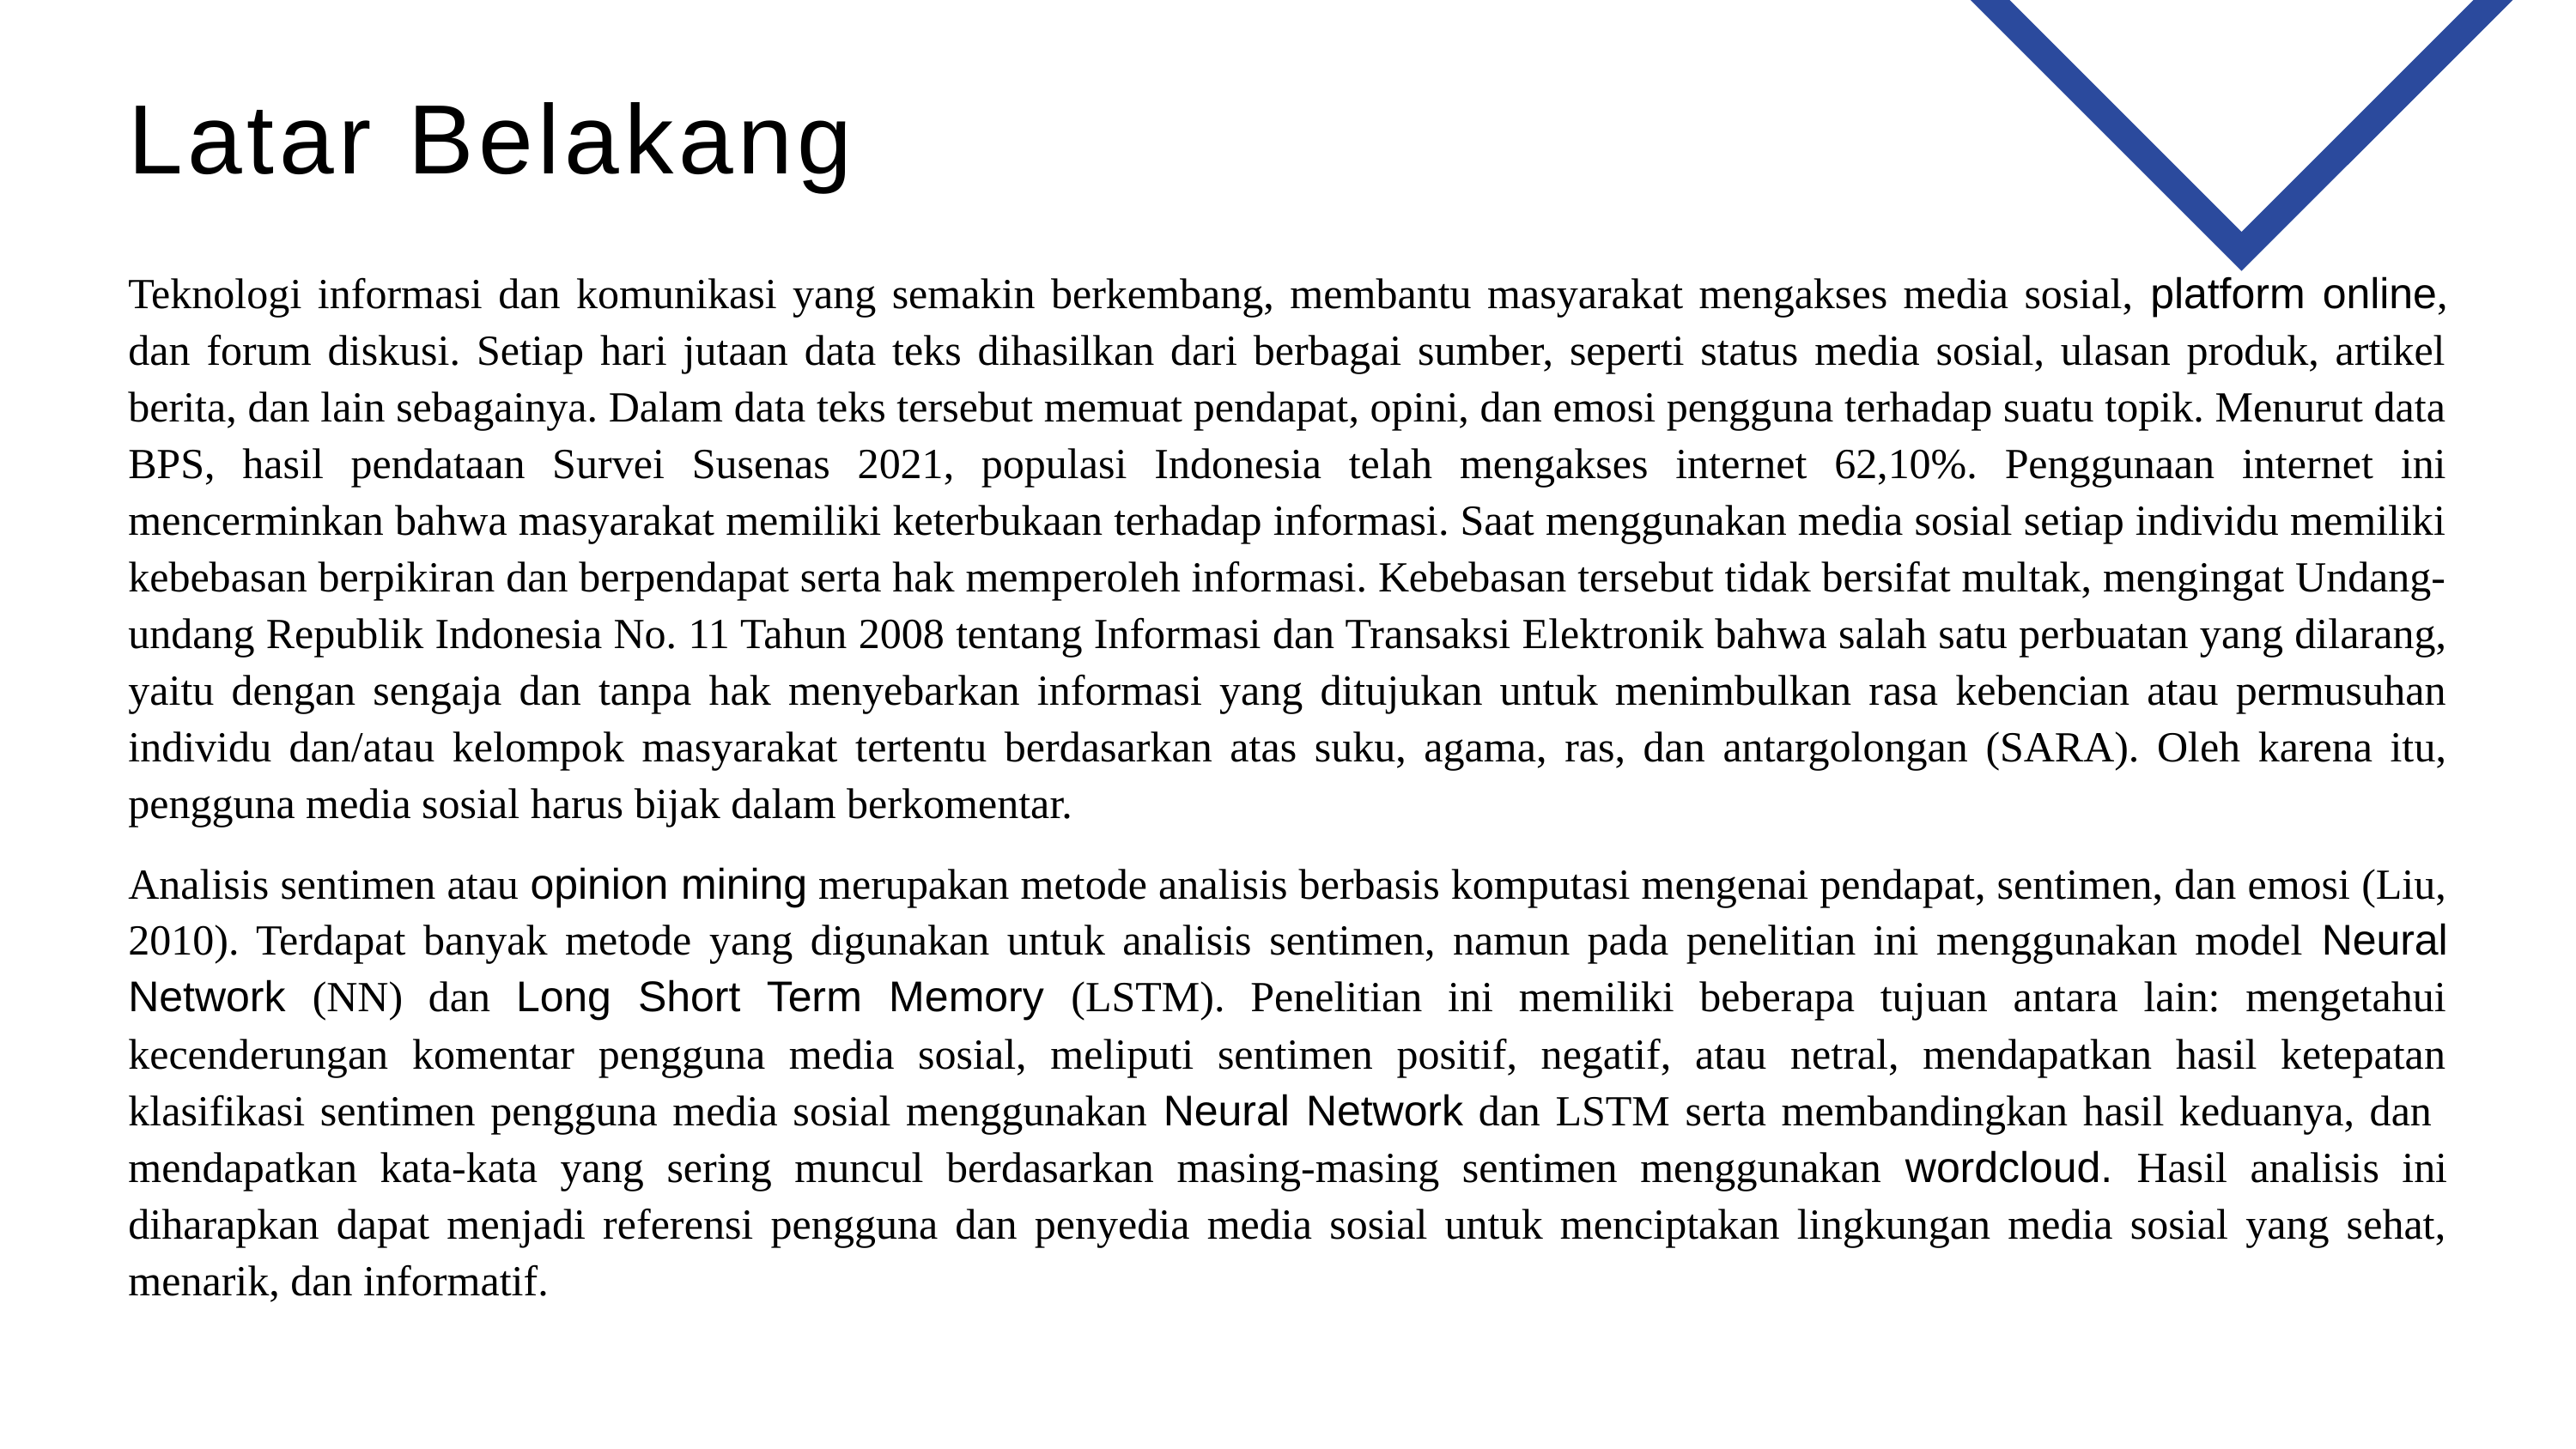

Latar Belakang
Teknologi informasi dan komunikasi yang semakin berkembang, membantu masyarakat mengakses media sosial, platform online, dan forum diskusi. Setiap hari jutaan data teks dihasilkan dari berbagai sumber, seperti status media sosial, ulasan produk, artikel berita, dan lain sebagainya. Dalam data teks tersebut memuat pendapat, opini, dan emosi pengguna terhadap suatu topik. Menurut data BPS, hasil pendataan Survei Susenas 2021, populasi Indonesia telah mengakses internet 62,10%. Penggunaan internet ini mencerminkan bahwa masyarakat memiliki keterbukaan terhadap informasi. Saat menggunakan media sosial setiap individu memiliki kebebasan berpikiran dan berpendapat serta hak memperoleh informasi. Kebebasan tersebut tidak bersifat multak, mengingat Undang-undang Republik Indonesia No. 11 Tahun 2008 tentang Informasi dan Transaksi Elektronik bahwa salah satu perbuatan yang dilarang, yaitu dengan sengaja dan tanpa hak menyebarkan informasi yang ditujukan untuk menimbulkan rasa kebencian atau permusuhan individu dan/atau kelompok masyarakat tertentu berdasarkan atas suku, agama, ras, dan antargolongan (SARA). Oleh karena itu, pengguna media sosial harus bijak dalam berkomentar.

Analisis sentimen atau opinion mining merupakan metode analisis berbasis komputasi mengenai pendapat, sentimen, dan emosi (Liu, 2010). Terdapat banyak metode yang digunakan untuk analisis sentimen, namun pada penelitian ini menggunakan model Neural Network (NN) dan Long Short Term Memory (LSTM). Penelitian ini memiliki beberapa tujuan antara lain: mengetahui kecenderungan komentar pengguna media sosial, meliputi sentimen positif, negatif, atau netral, mendapatkan hasil ketepatan klasifikasi sentimen pengguna media sosial menggunakan Neural Network dan LSTM serta membandingkan hasil keduanya, dan  mendapatkan kata-kata yang sering muncul berdasarkan masing-masing sentimen menggunakan wordcloud. Hasil analisis ini diharapkan dapat menjadi referensi pengguna dan penyedia media sosial untuk menciptakan lingkungan media sosial yang sehat, menarik, dan informatif.